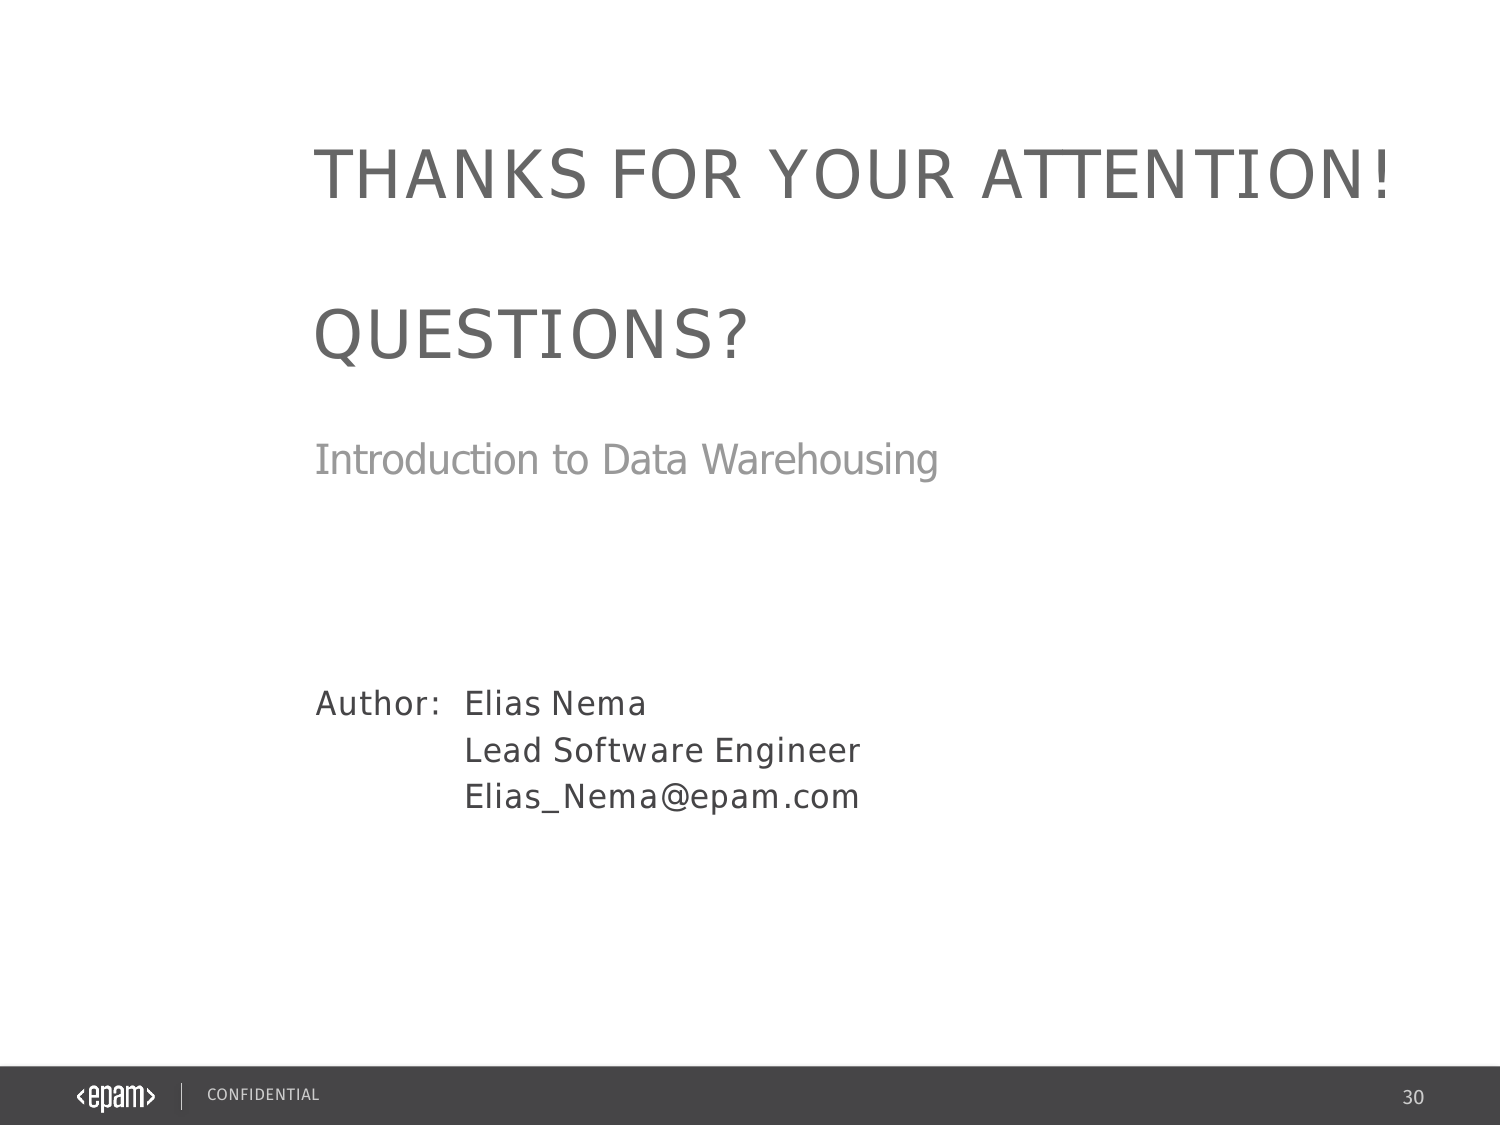

2016 © EPAM Systems, RD Dep.
30
Introduction to Data Warehousing
Elias Nema
Lead Software Engineer
Elias_Nema@epam.com